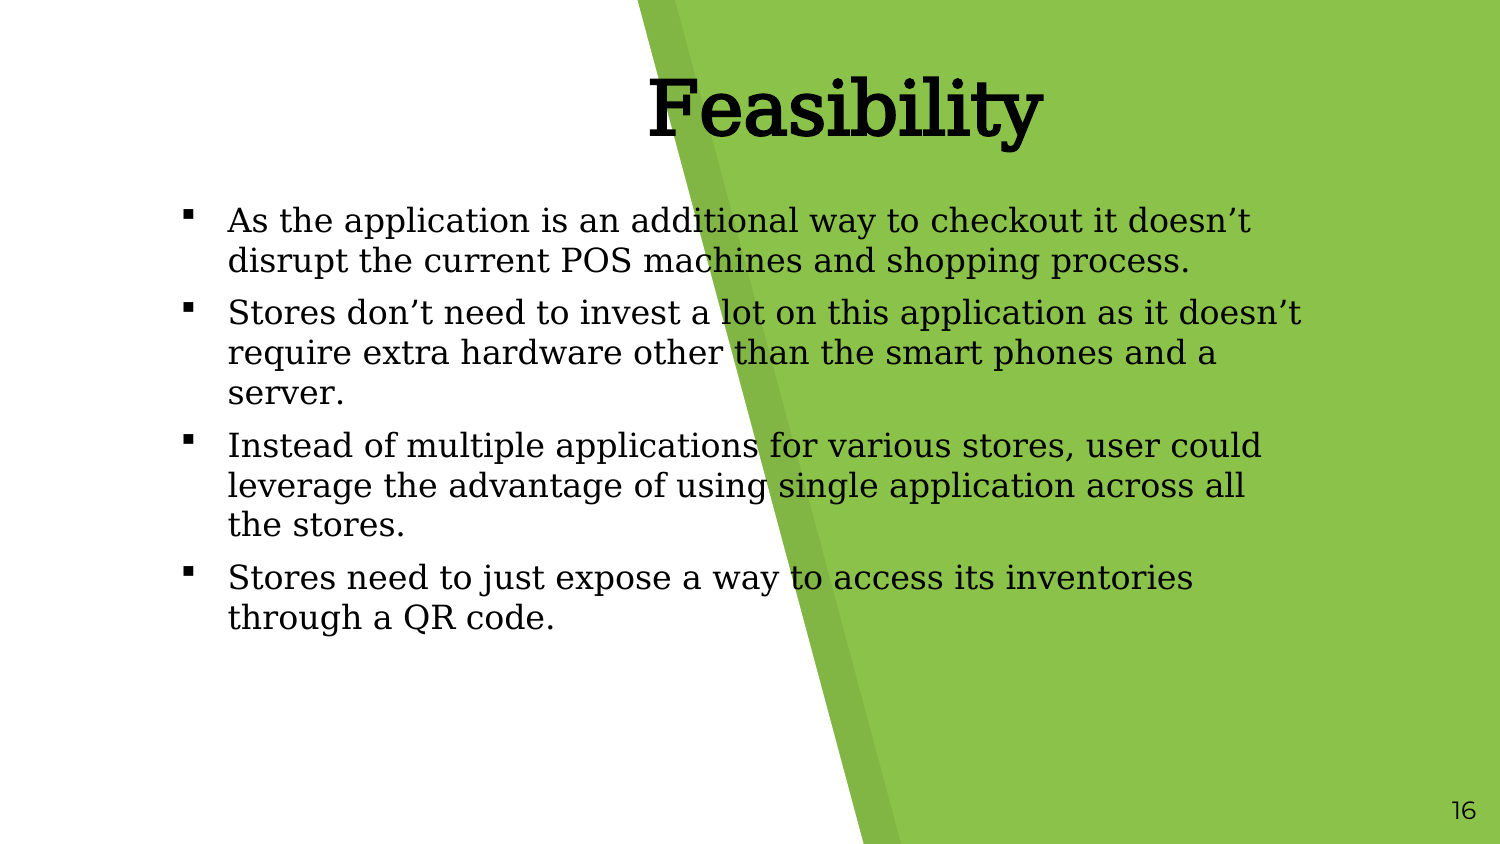

# ​ Feasibility
As the application is an additional way to checkout it doesn’t disrupt the current POS machines and shopping process.​
Stores don’t need to invest a lot on this application as it doesn’t require extra hardware other than the smart phones and a server.​
Instead of multiple applications for various stores, user could leverage the advantage of using single application across all the stores.
Stores need to just expose a way to access its inventories through a QR code.

16